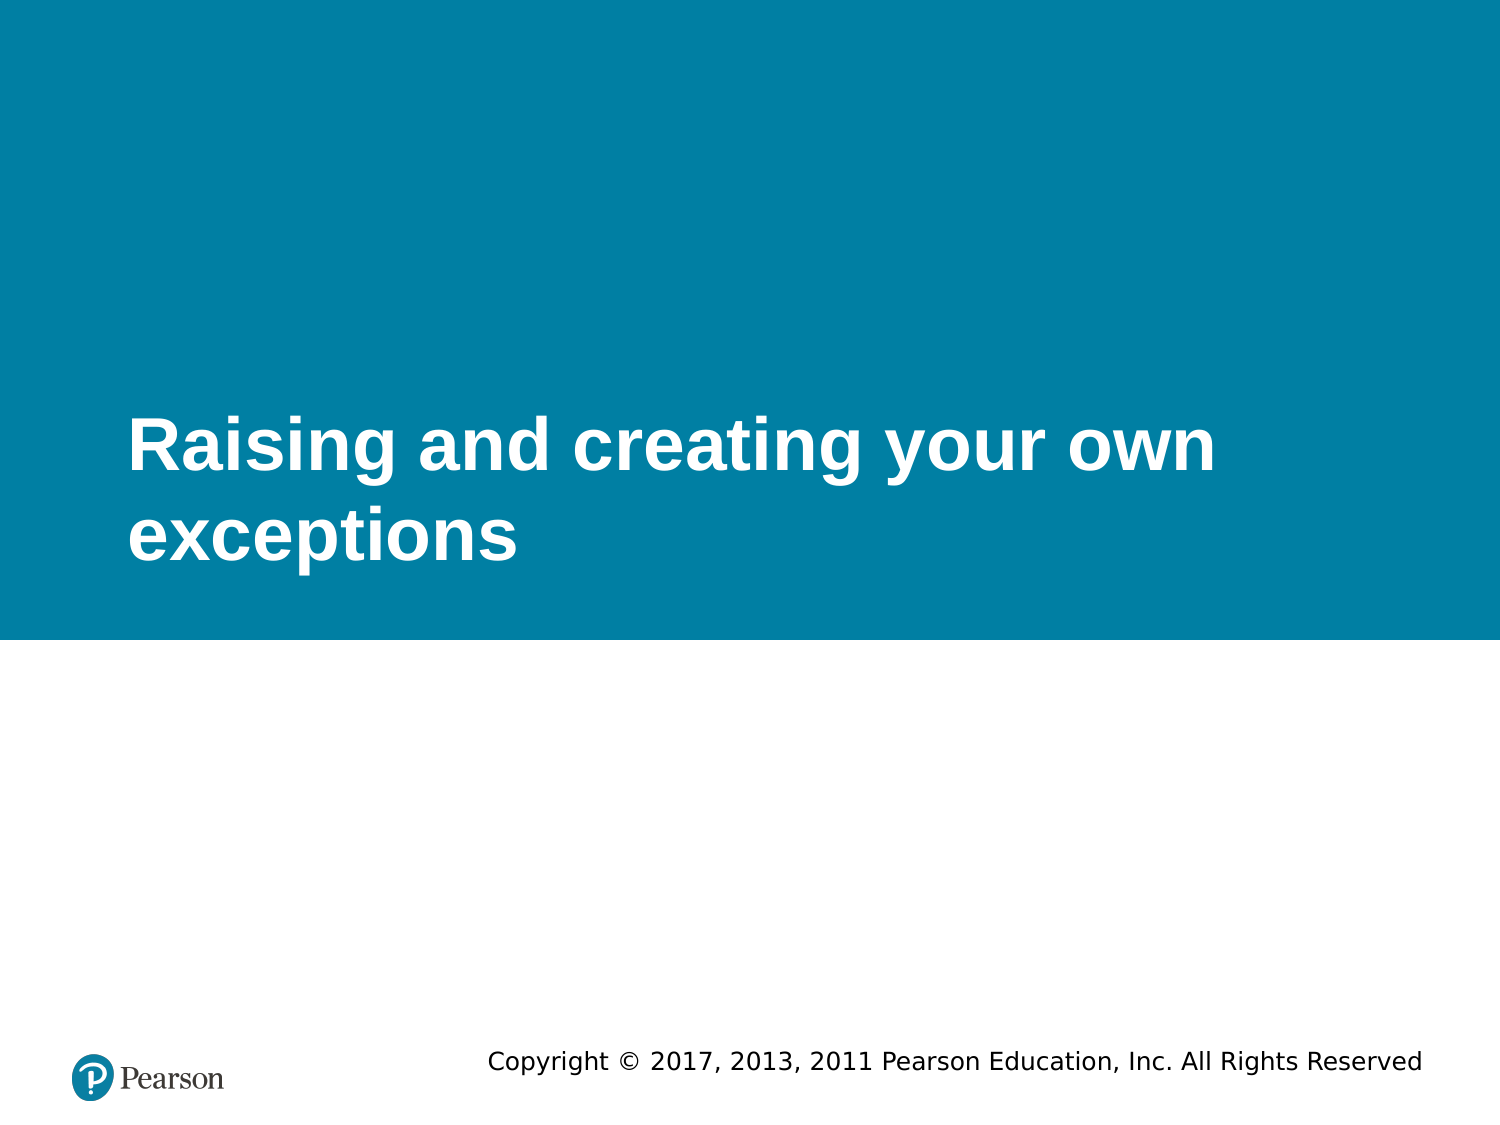

# Raising and creating your own exceptions